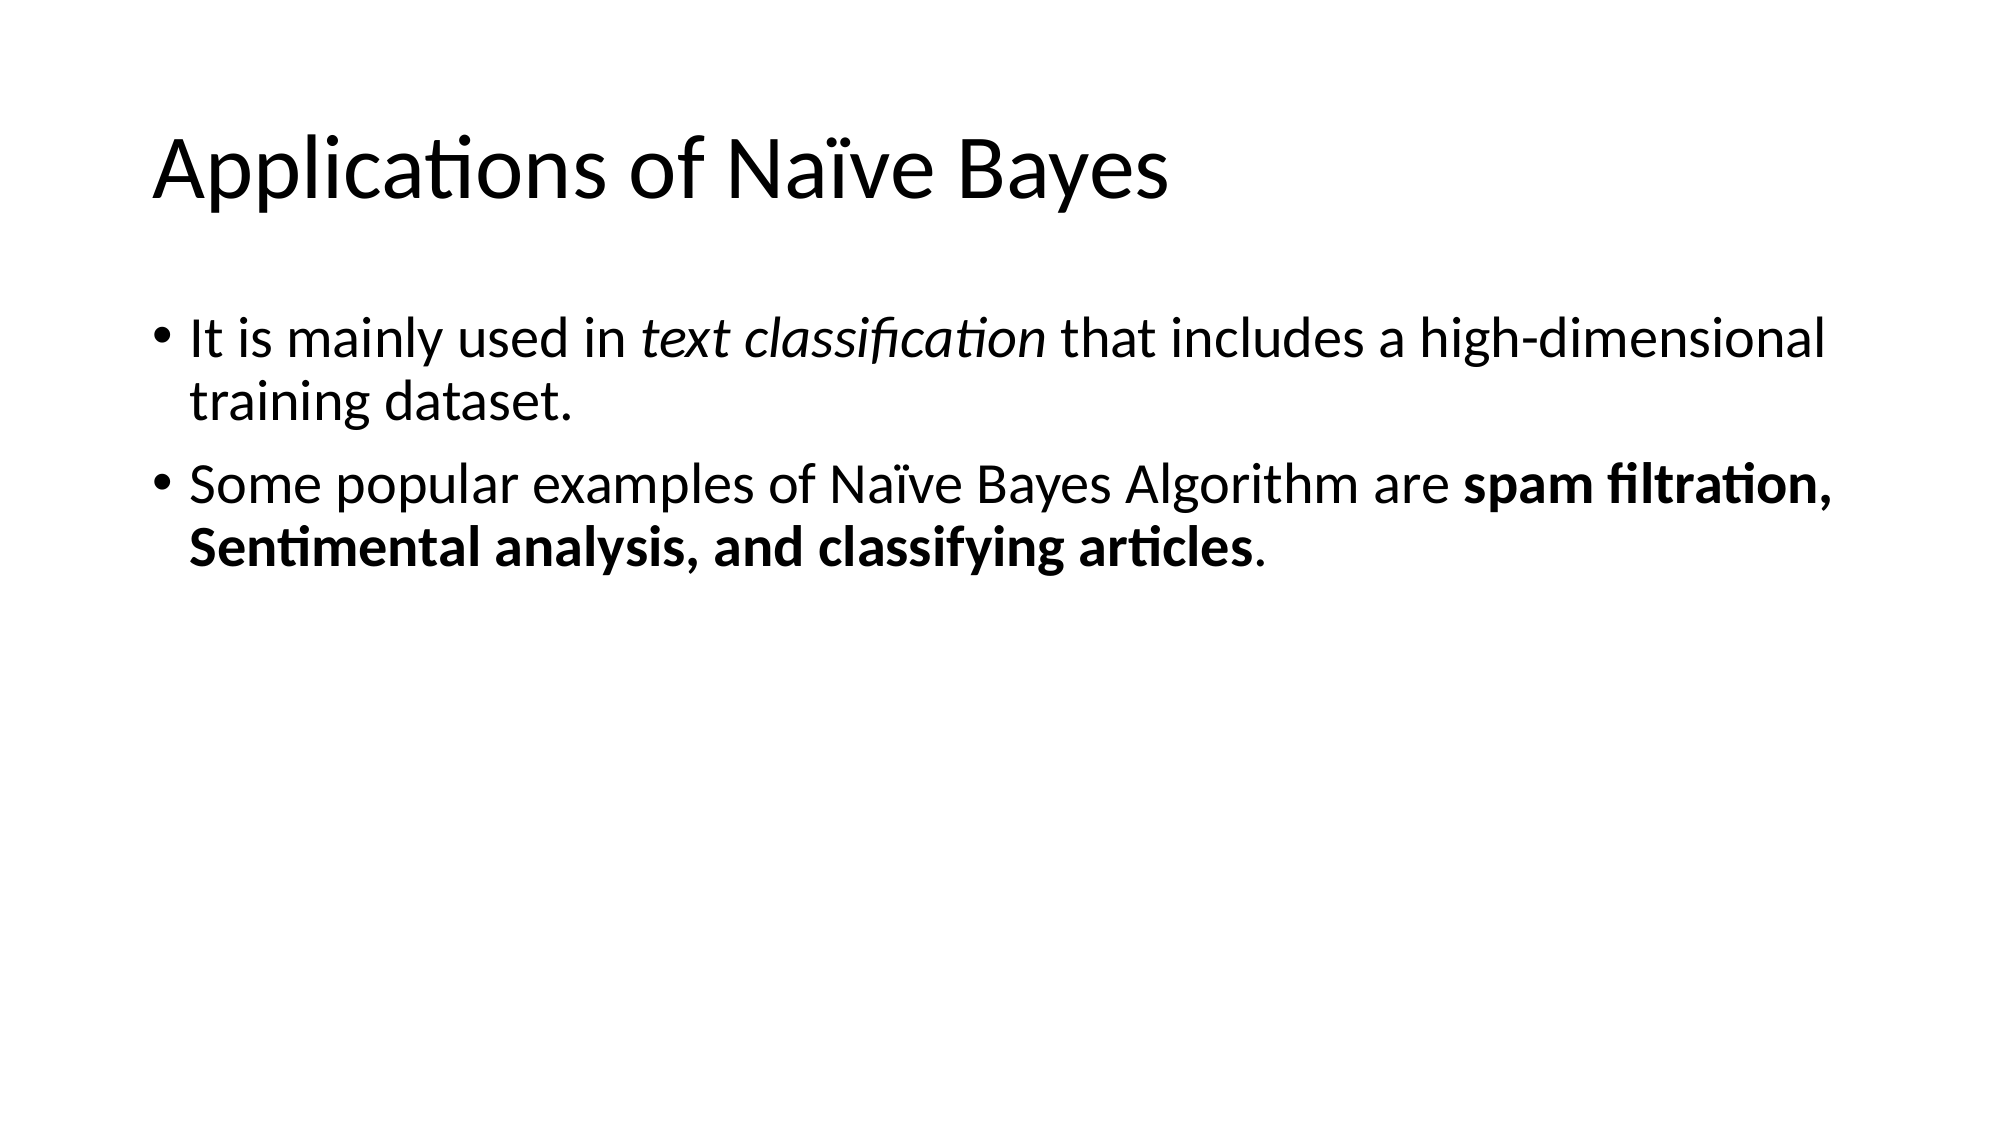

Applications of Naïve Bayes
It is mainly used in text classification that includes a high-dimensional training dataset.
Some popular examples of Naïve Bayes Algorithm are spam filtration, Sentimental analysis, and classifying articles.